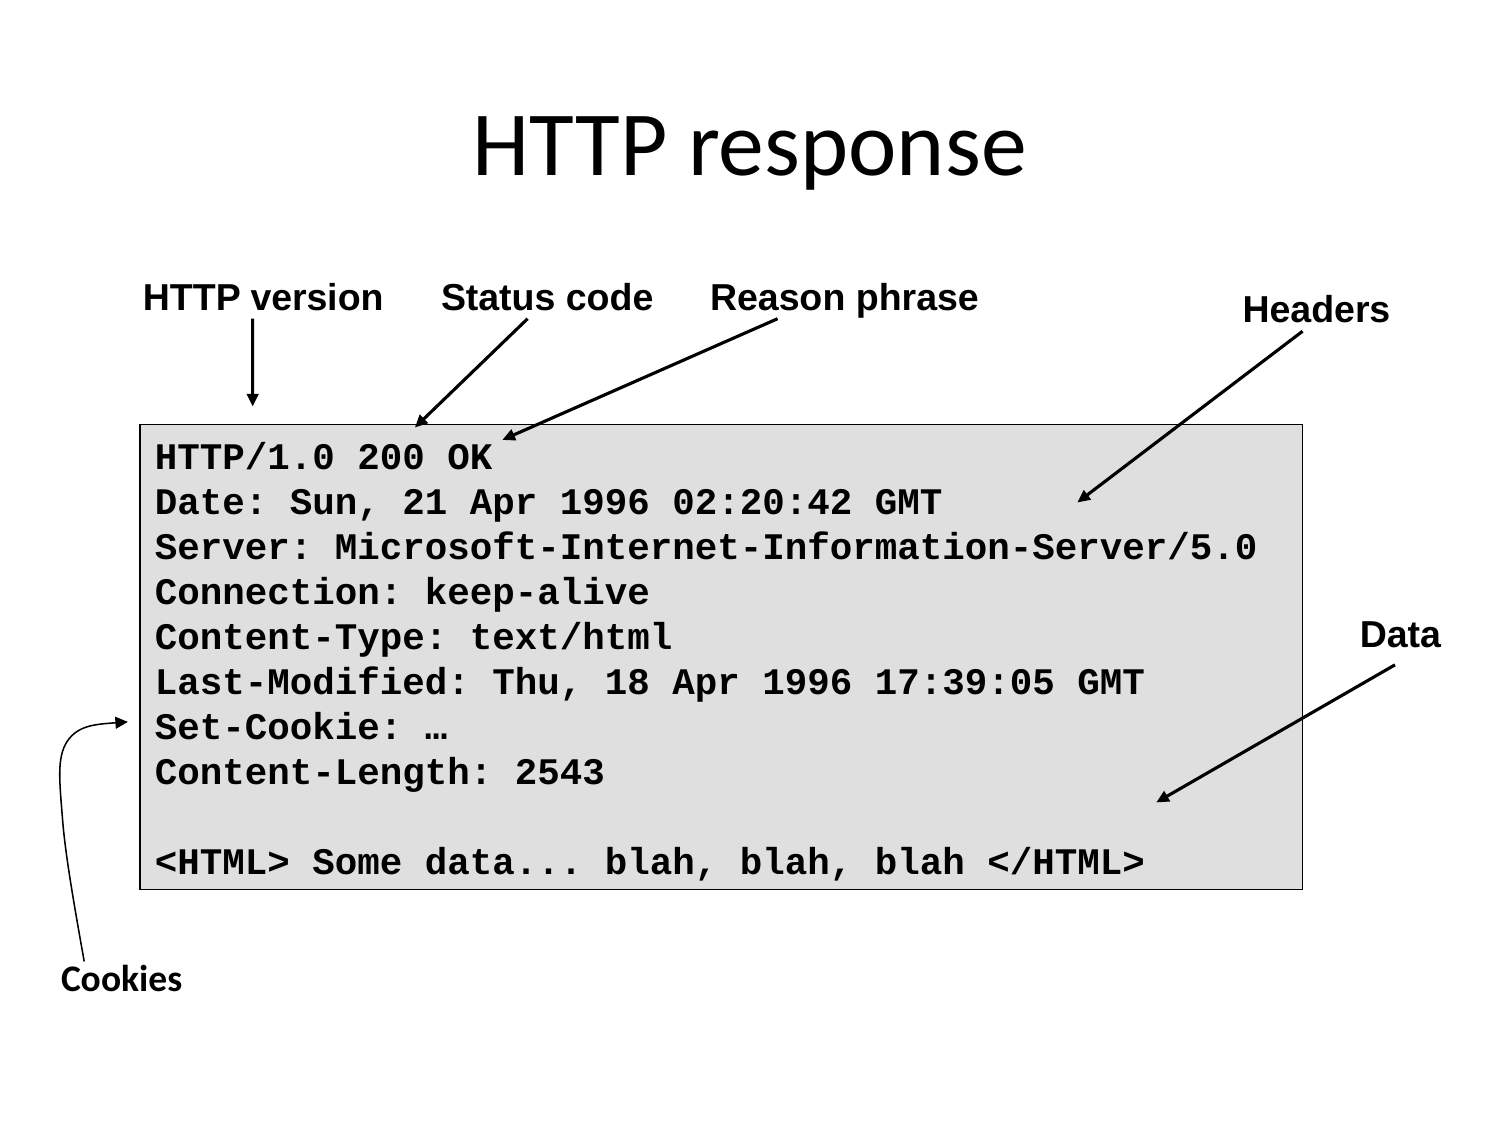

# HTTP response

HTTP version
Status code
Reason phrase
Headers

HTTP/1.0 200 OK
Date: Sun, 21 Apr 1996 02:20:42 GMT
Server: Microsoft-Internet-Information-Server/5.0
Connection: keep-alive
Content-Type: text/html
Last-Modified: Thu, 18 Apr 1996 17:39:05 GMT
Set-Cookie: …
Content-Length: 2543

<HTML> Some data... blah, blah, blah </HTML>
Data

Cookies